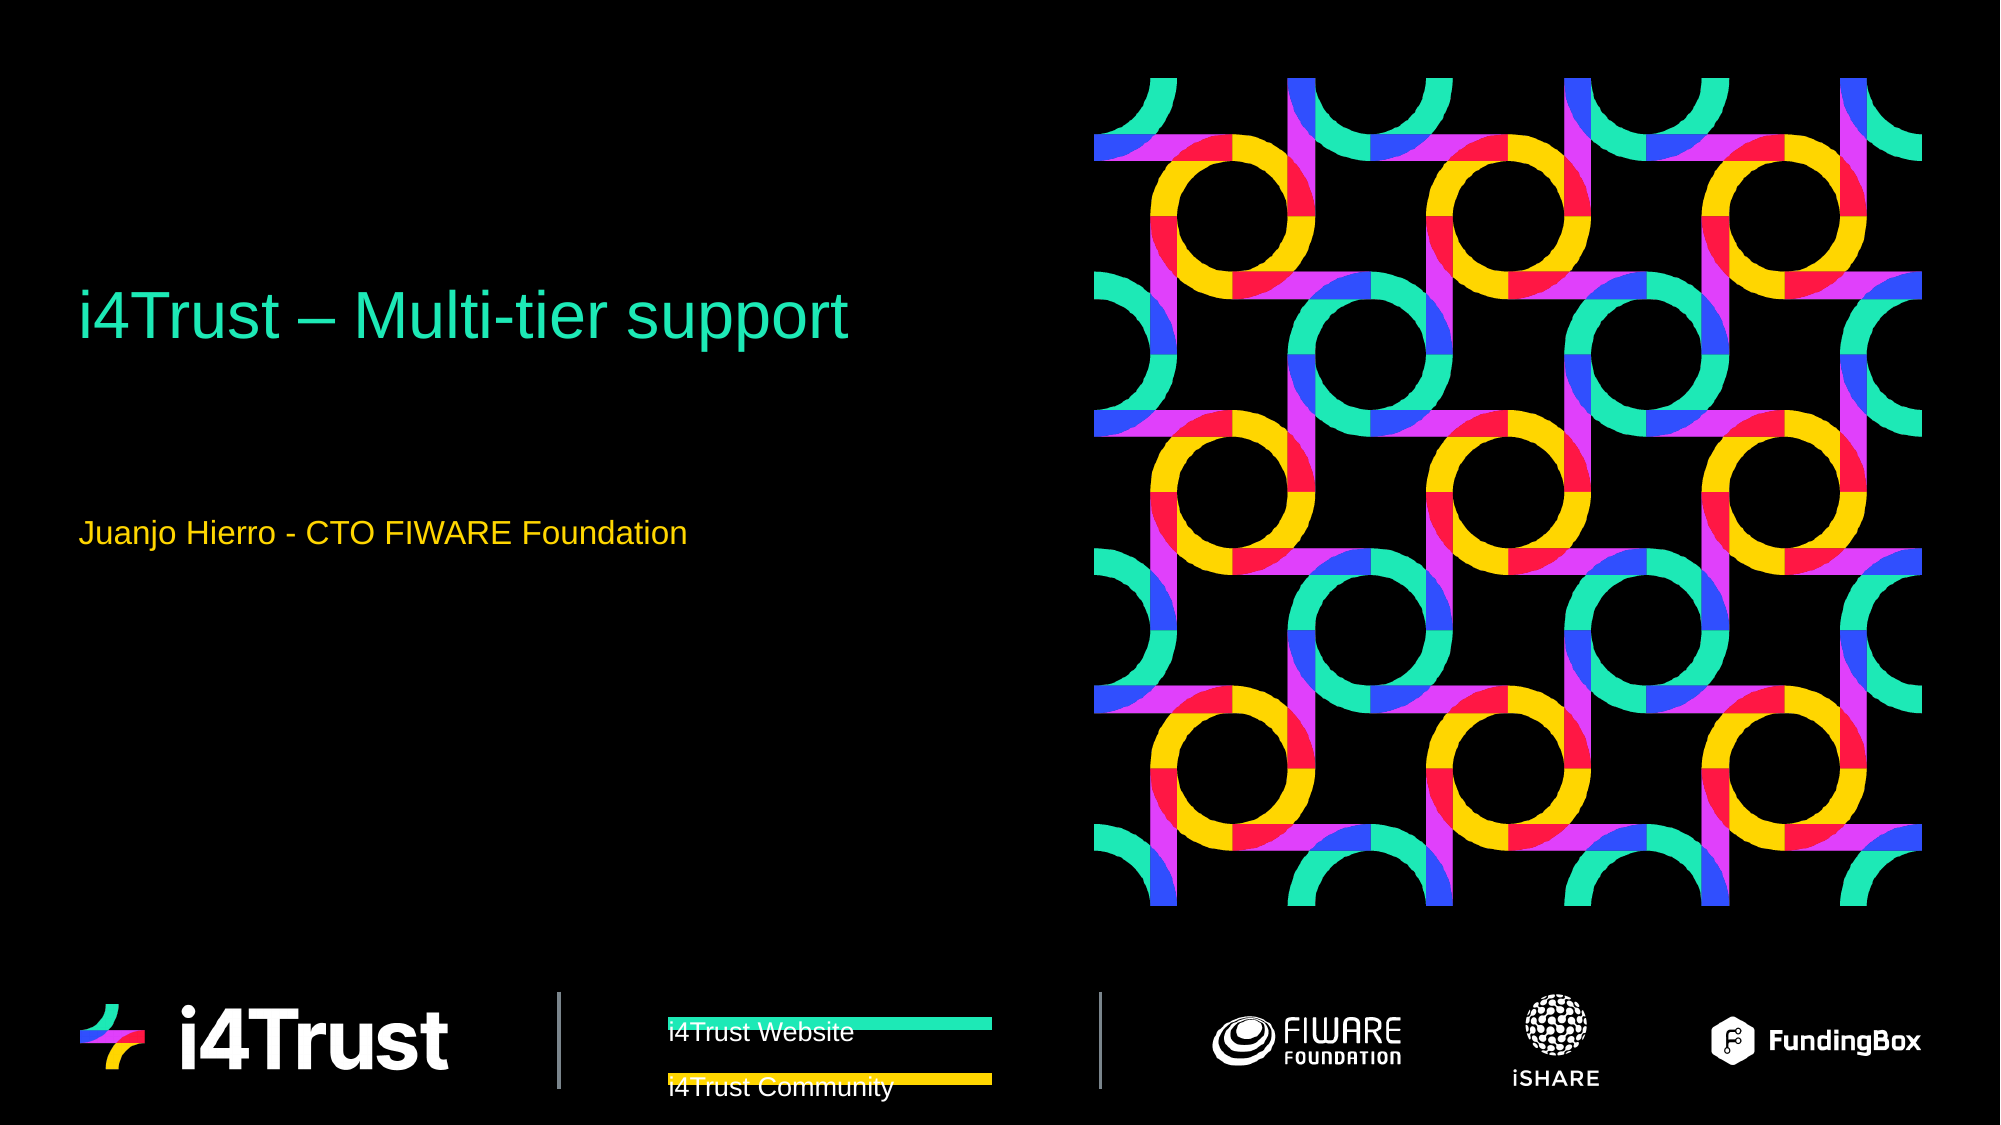

# i4Trust – Multi-tier support
Juanjo Hierro - CTO FIWARE Foundation